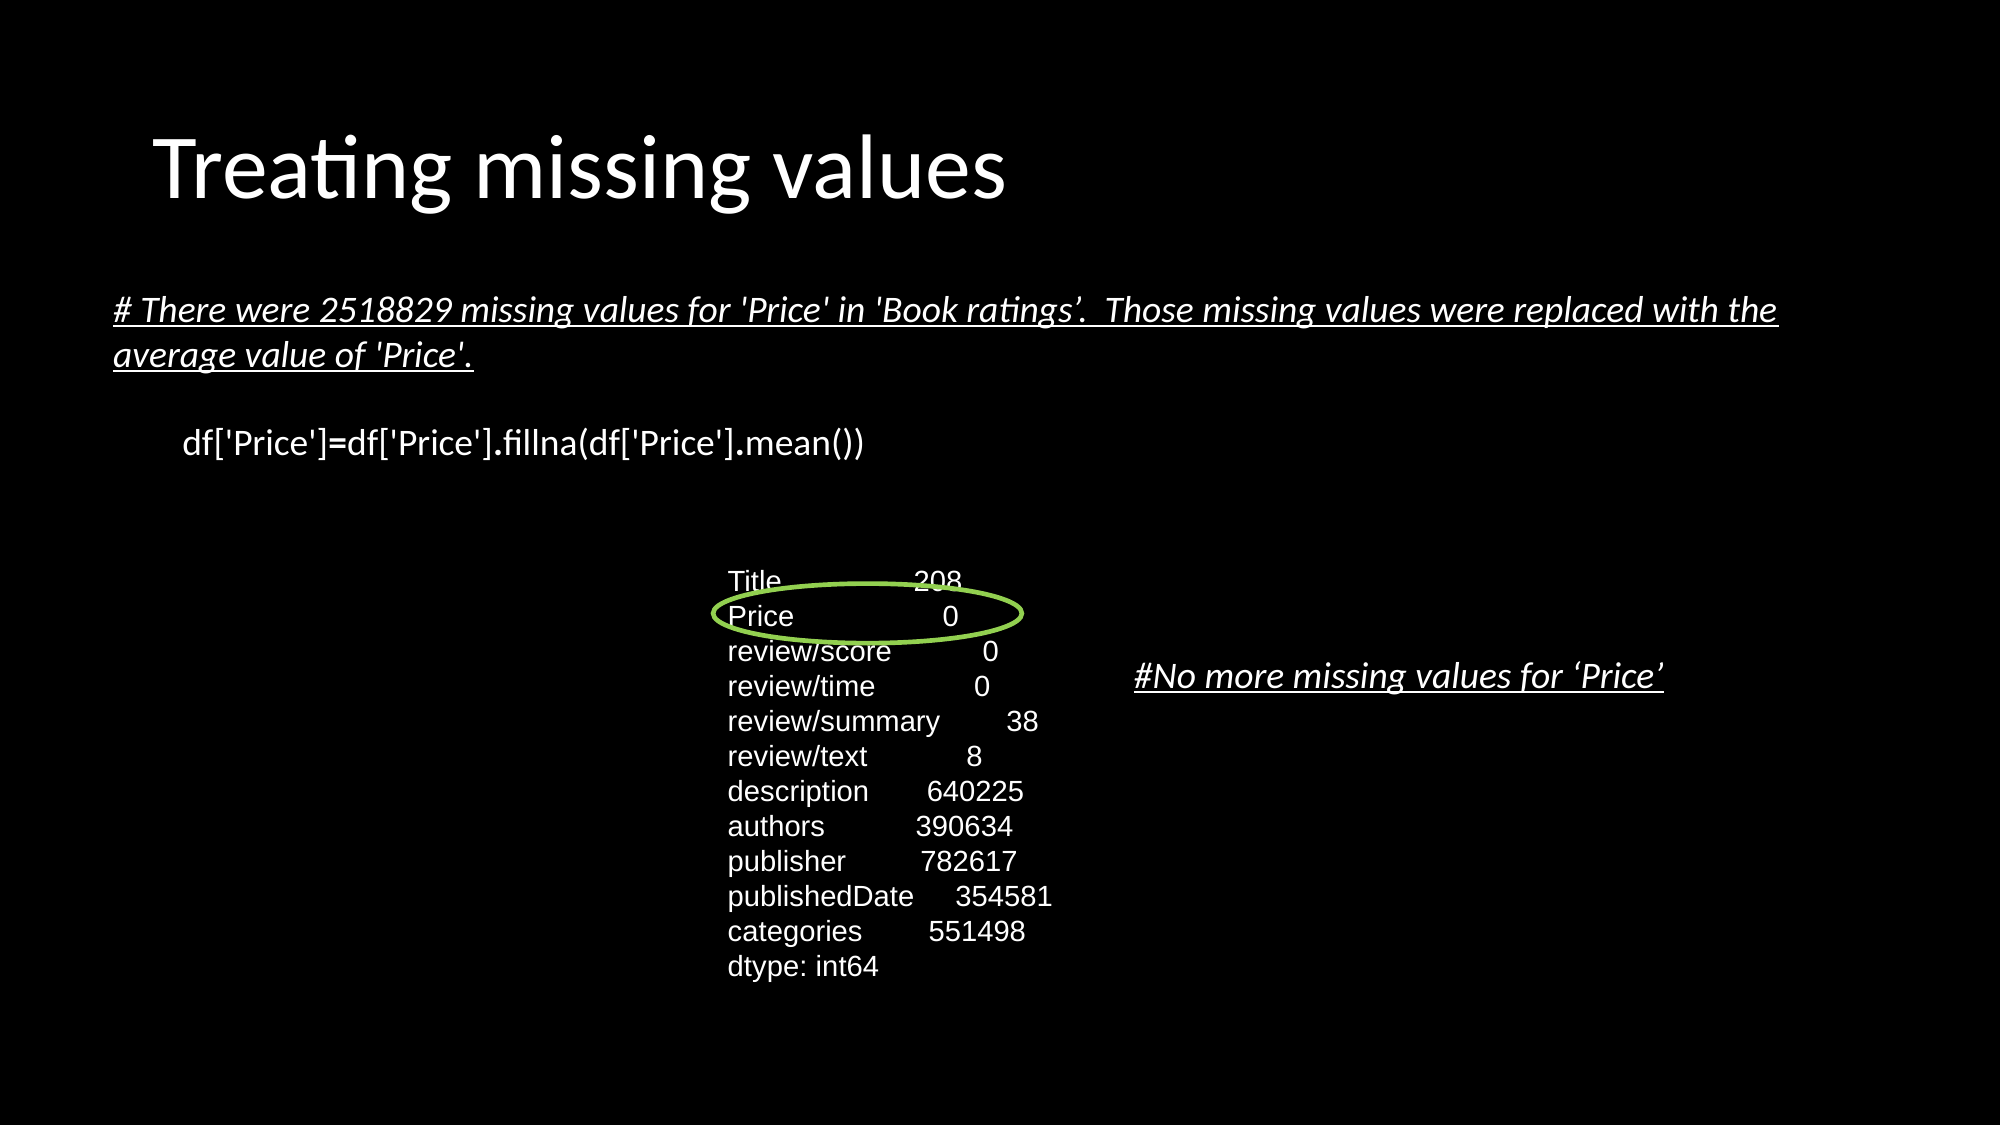

# Treating missing values
# There were 2518829 missing values for 'Price' in 'Book ratings’.  Those missing values were replaced with the average value of 'Price'.
df['Price']=df['Price'].fillna(df['Price'].mean())
Title                208
Price                  0
review/score           0
review/time            0
review/summary        38
review/text            8
description       640225
authors           390634
publisher         782617
publishedDate     354581
categories        551498
dtype: int64

#No more missing values for ‘Price’